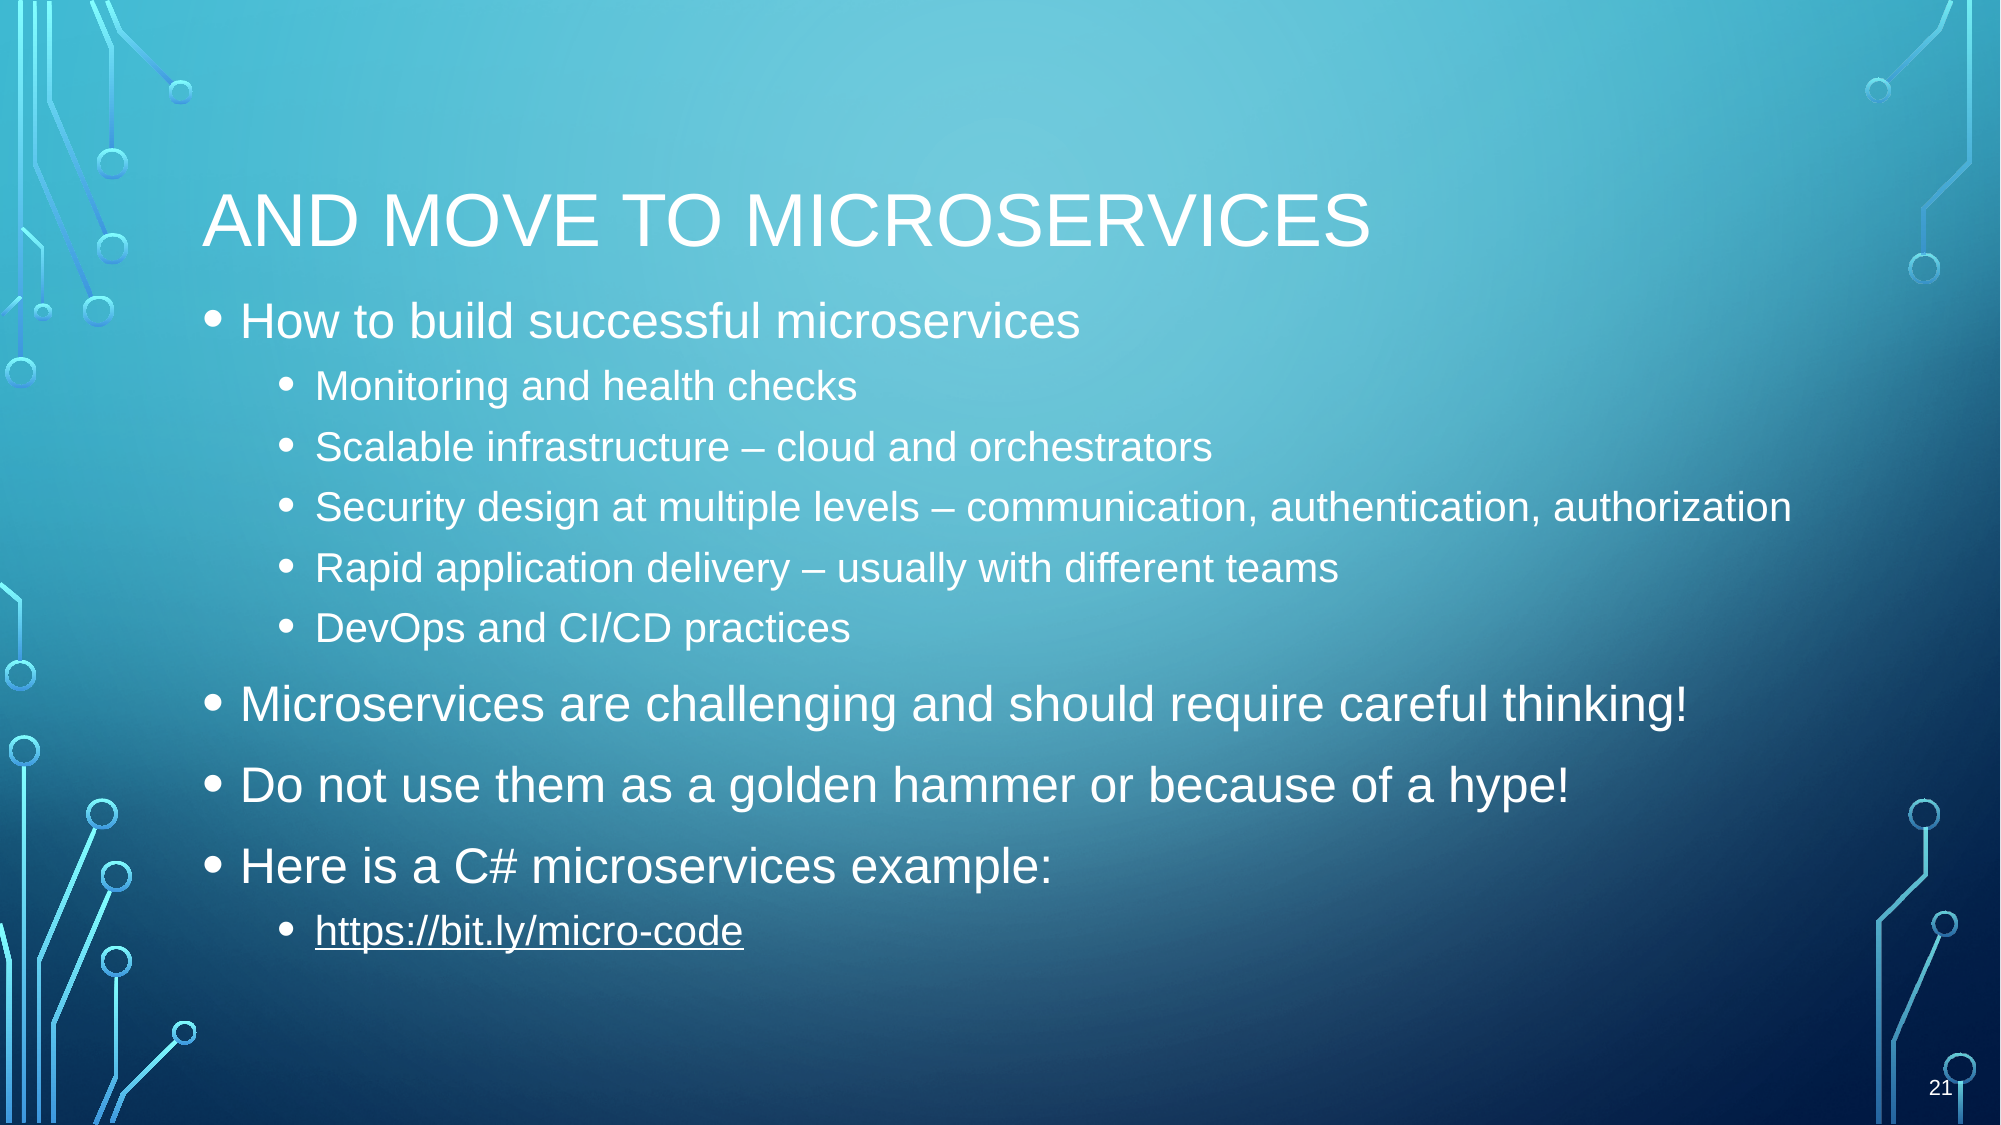

# And move to microservices
How to build successful microservices
Monitoring and health checks
Scalable infrastructure – cloud and orchestrators
Security design at multiple levels – communication, authentication, authorization
Rapid application delivery – usually with different teams
DevOps and CI/CD practices
Microservices are challenging and should require careful thinking!
Do not use them as a golden hammer or because of a hype!
Here is a C# microservices example:
https://bit.ly/micro-code

21